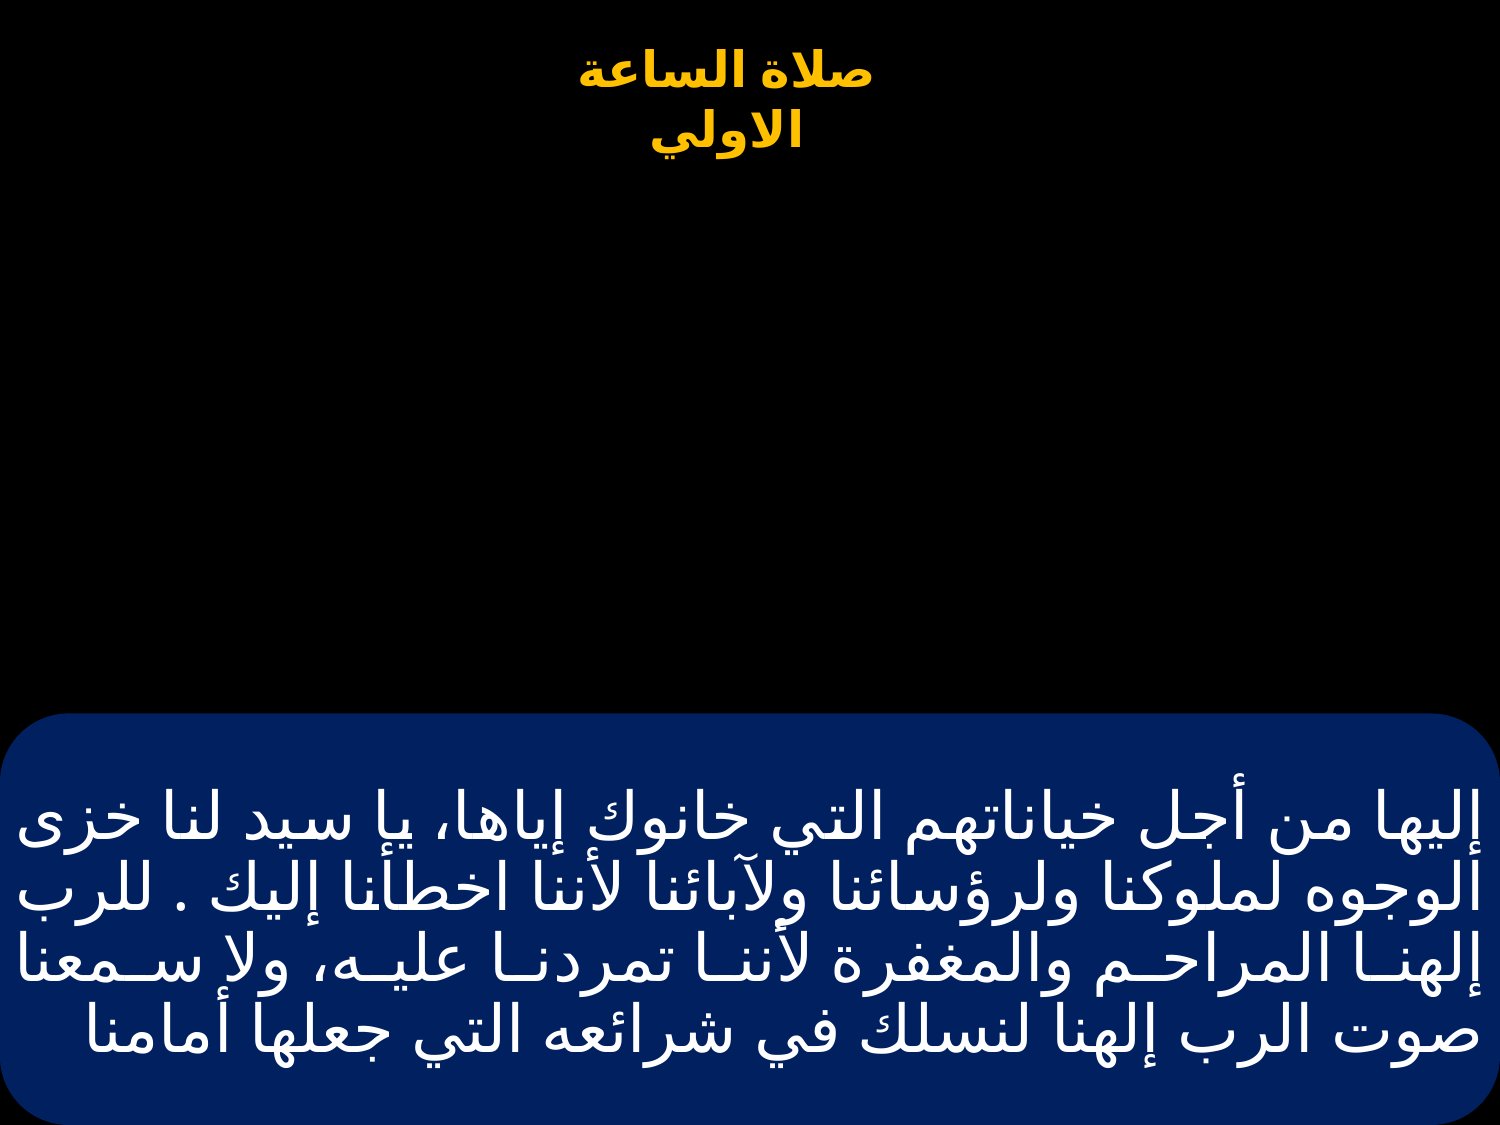

# إليها من أجل خياناتهم التي خانوك إياها، يا سيد لنا خزى الوجوه لملوكنا ولرؤسائنا ولآبائنا لأننا اخطأنا إليك . للرب إلهنا المراحم والمغفرة لأننا تمردنا عليه، ولا سمعنا صوت الرب إلهنا لنسلك في شرائعه التي جعلها أمامنا